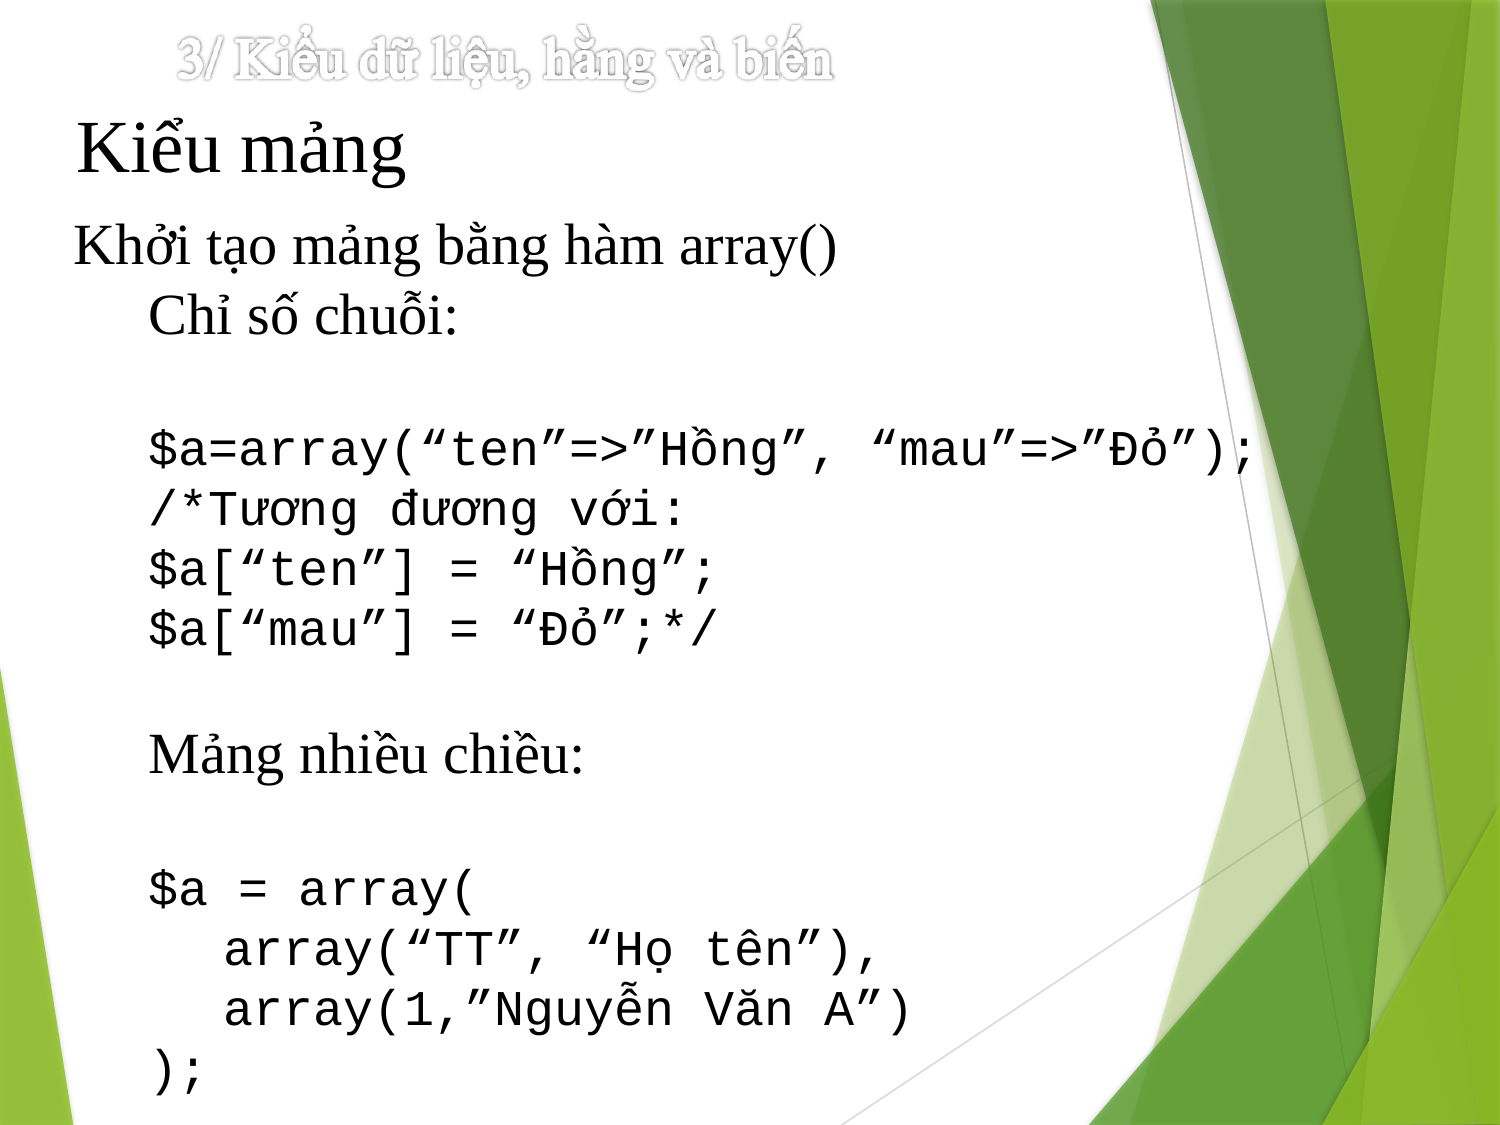

# Kiểu mảng
Khởi tạo mảng bằng hàm array()
Chỉ số chuỗi:

$a=array(“ten”=>”Hồng”, “mau”=>”Đỏ”);
/*Tương đương với:
$a[“ten”] = “Hồng”;
$a[“mau”] = “Đỏ”;*/

Mảng nhiều chiều:

$a = array(
array(“TT”, “Họ tên”),
array(1,”Nguyễn Văn A”)
);